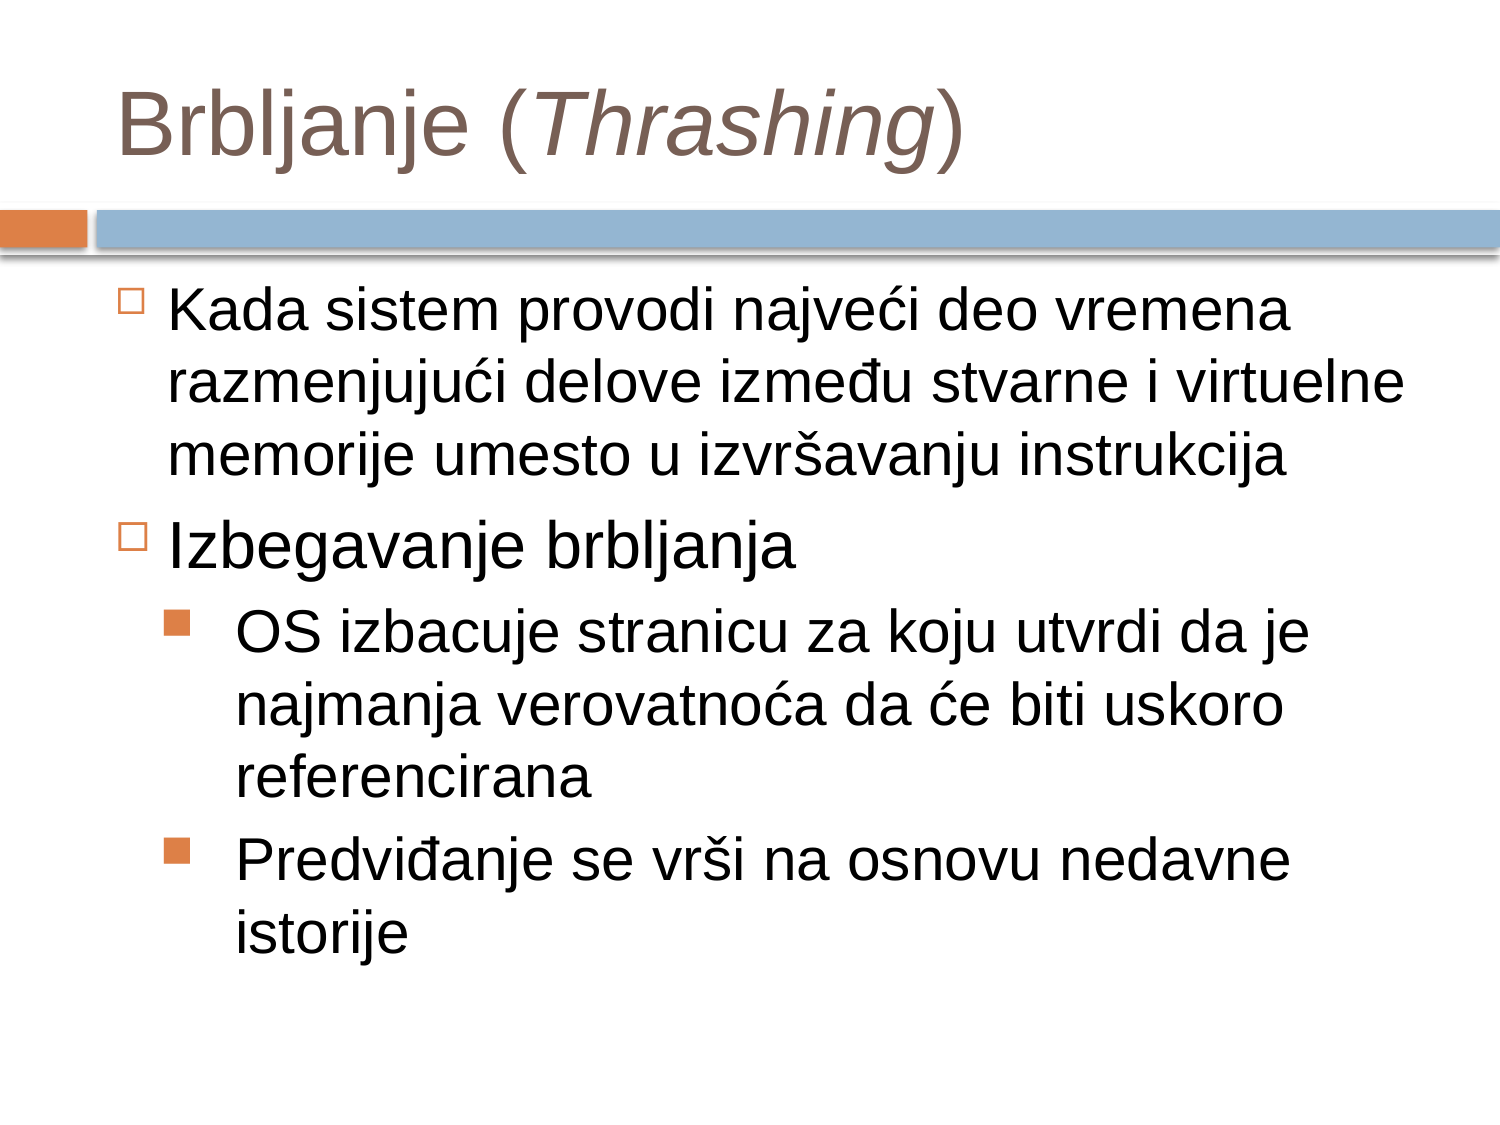

# Brbljanje (Thrashing)
Kada sistem provodi najveći deo vremena razmenjujući delove između stvarne i virtuelne memorije umesto u izvršavanju instrukcija
Izbegavanje brbljanja
OS izbacuje stranicu za koju utvrdi da je najmanja verovatnoća da će biti uskoro referencirana
Predviđanje se vrši na osnovu nedavne istorije